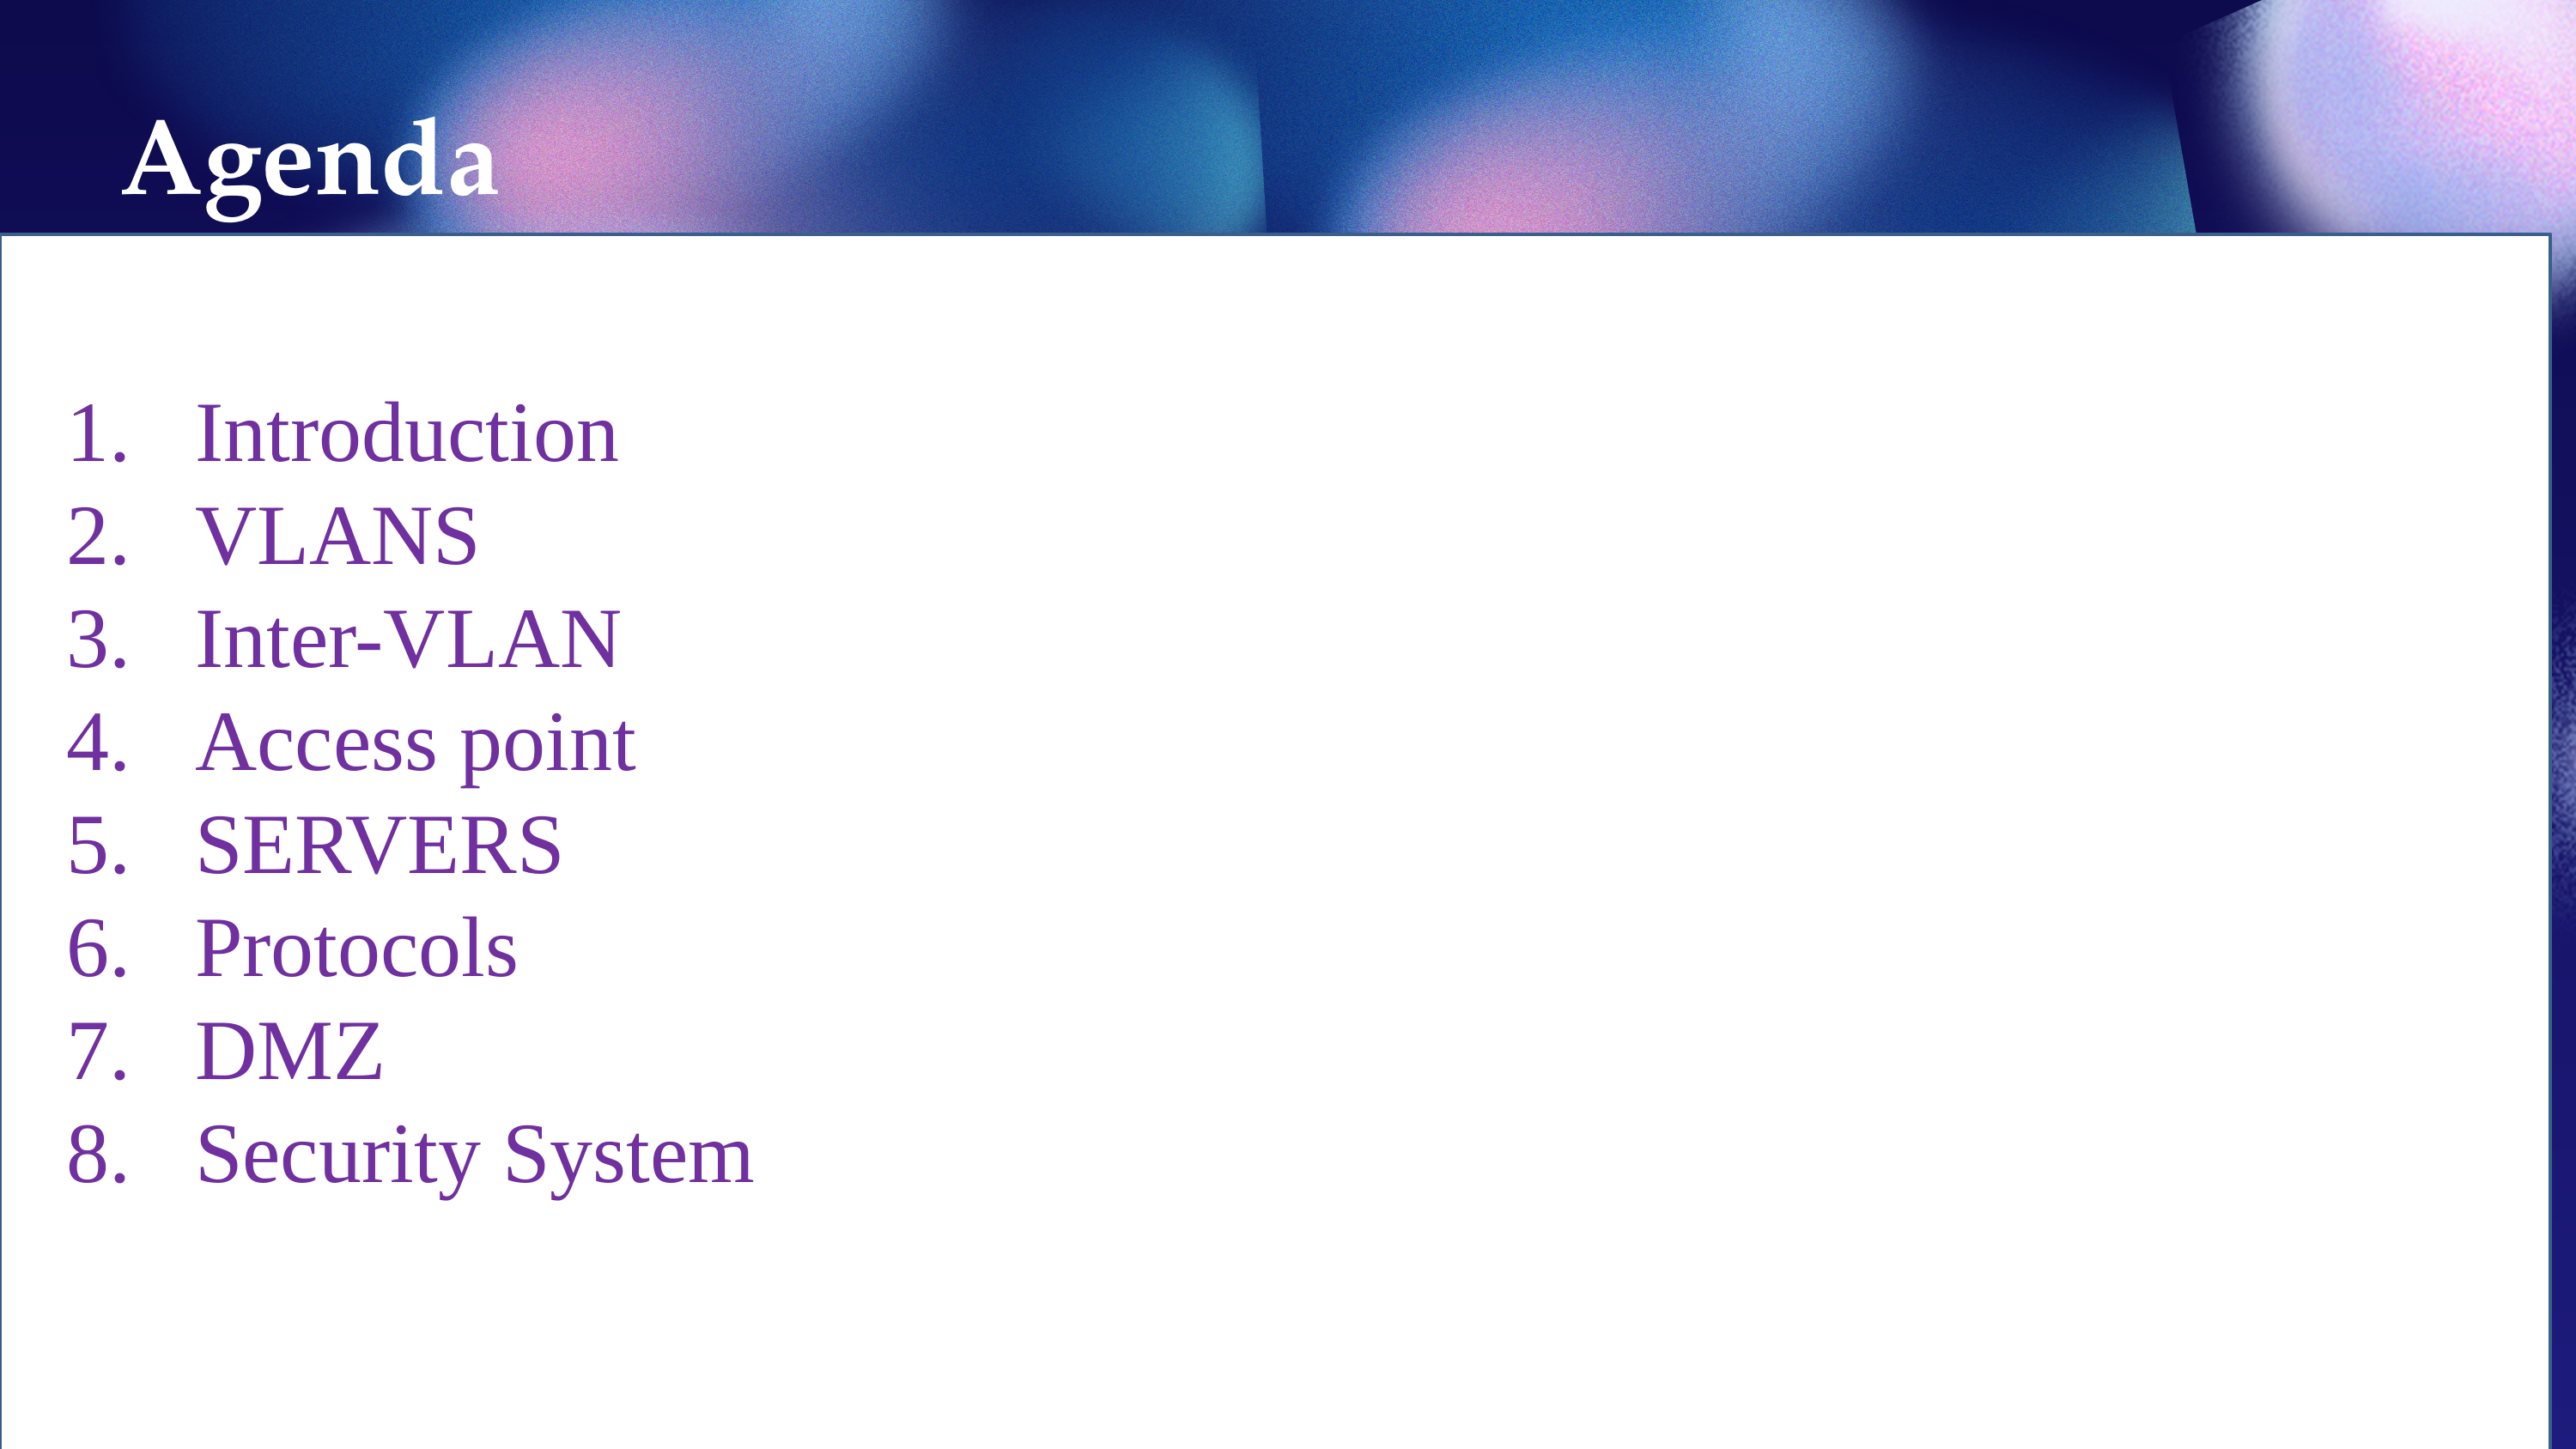

Agenda

Introduction
VLANS
Inter-VLAN
Access point
SERVERS
Protocols
DMZ
Security System